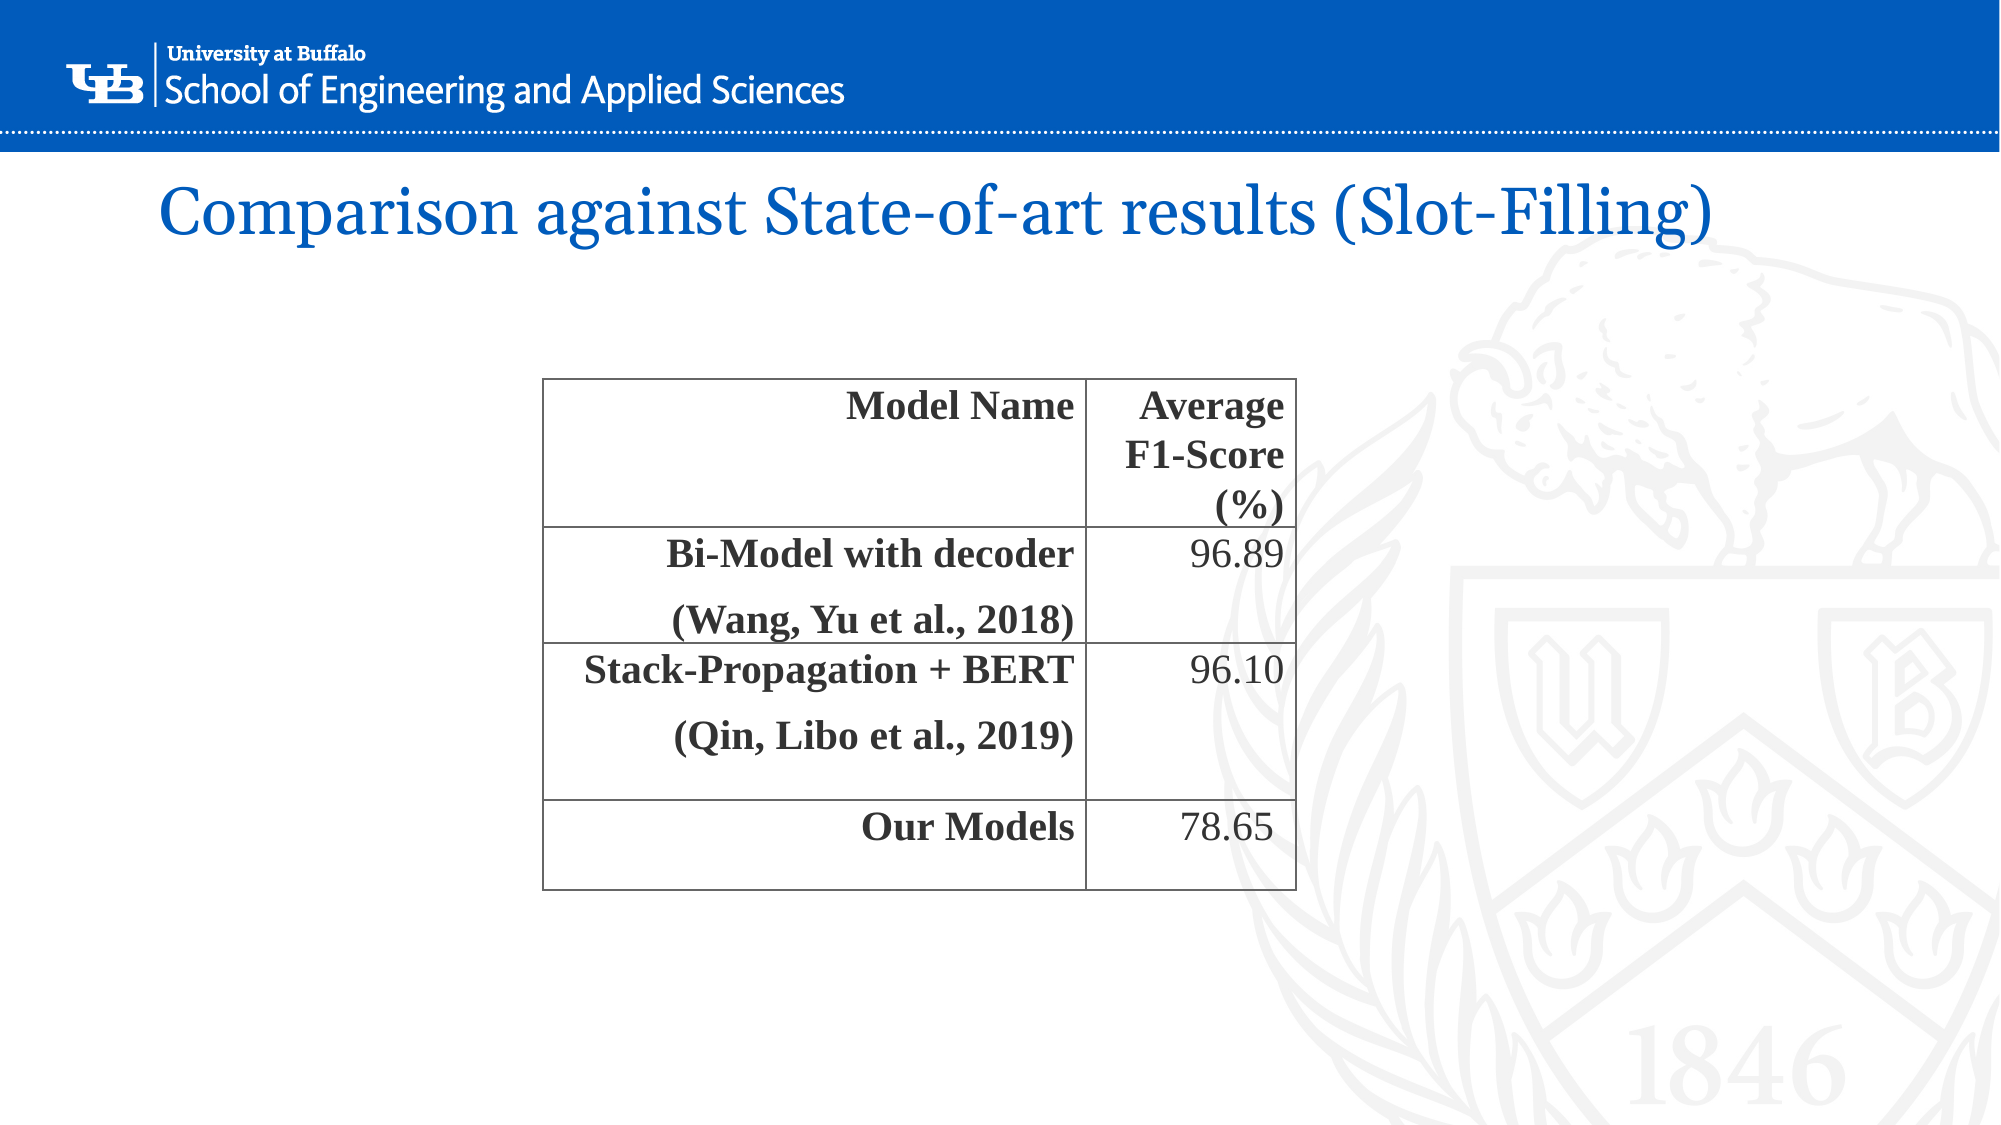

# Comparison against State-of-art results (Slot-Filling)
| Model Name | Average F1-Score (%) |
| --- | --- |
| Bi-Model with decoder (Wang, Yu et al., 2018) | 96.89 |
| Stack-Propagation + BERT (Qin, Libo et al., 2019) | 96.10 |
| Our Models | 78.65 |